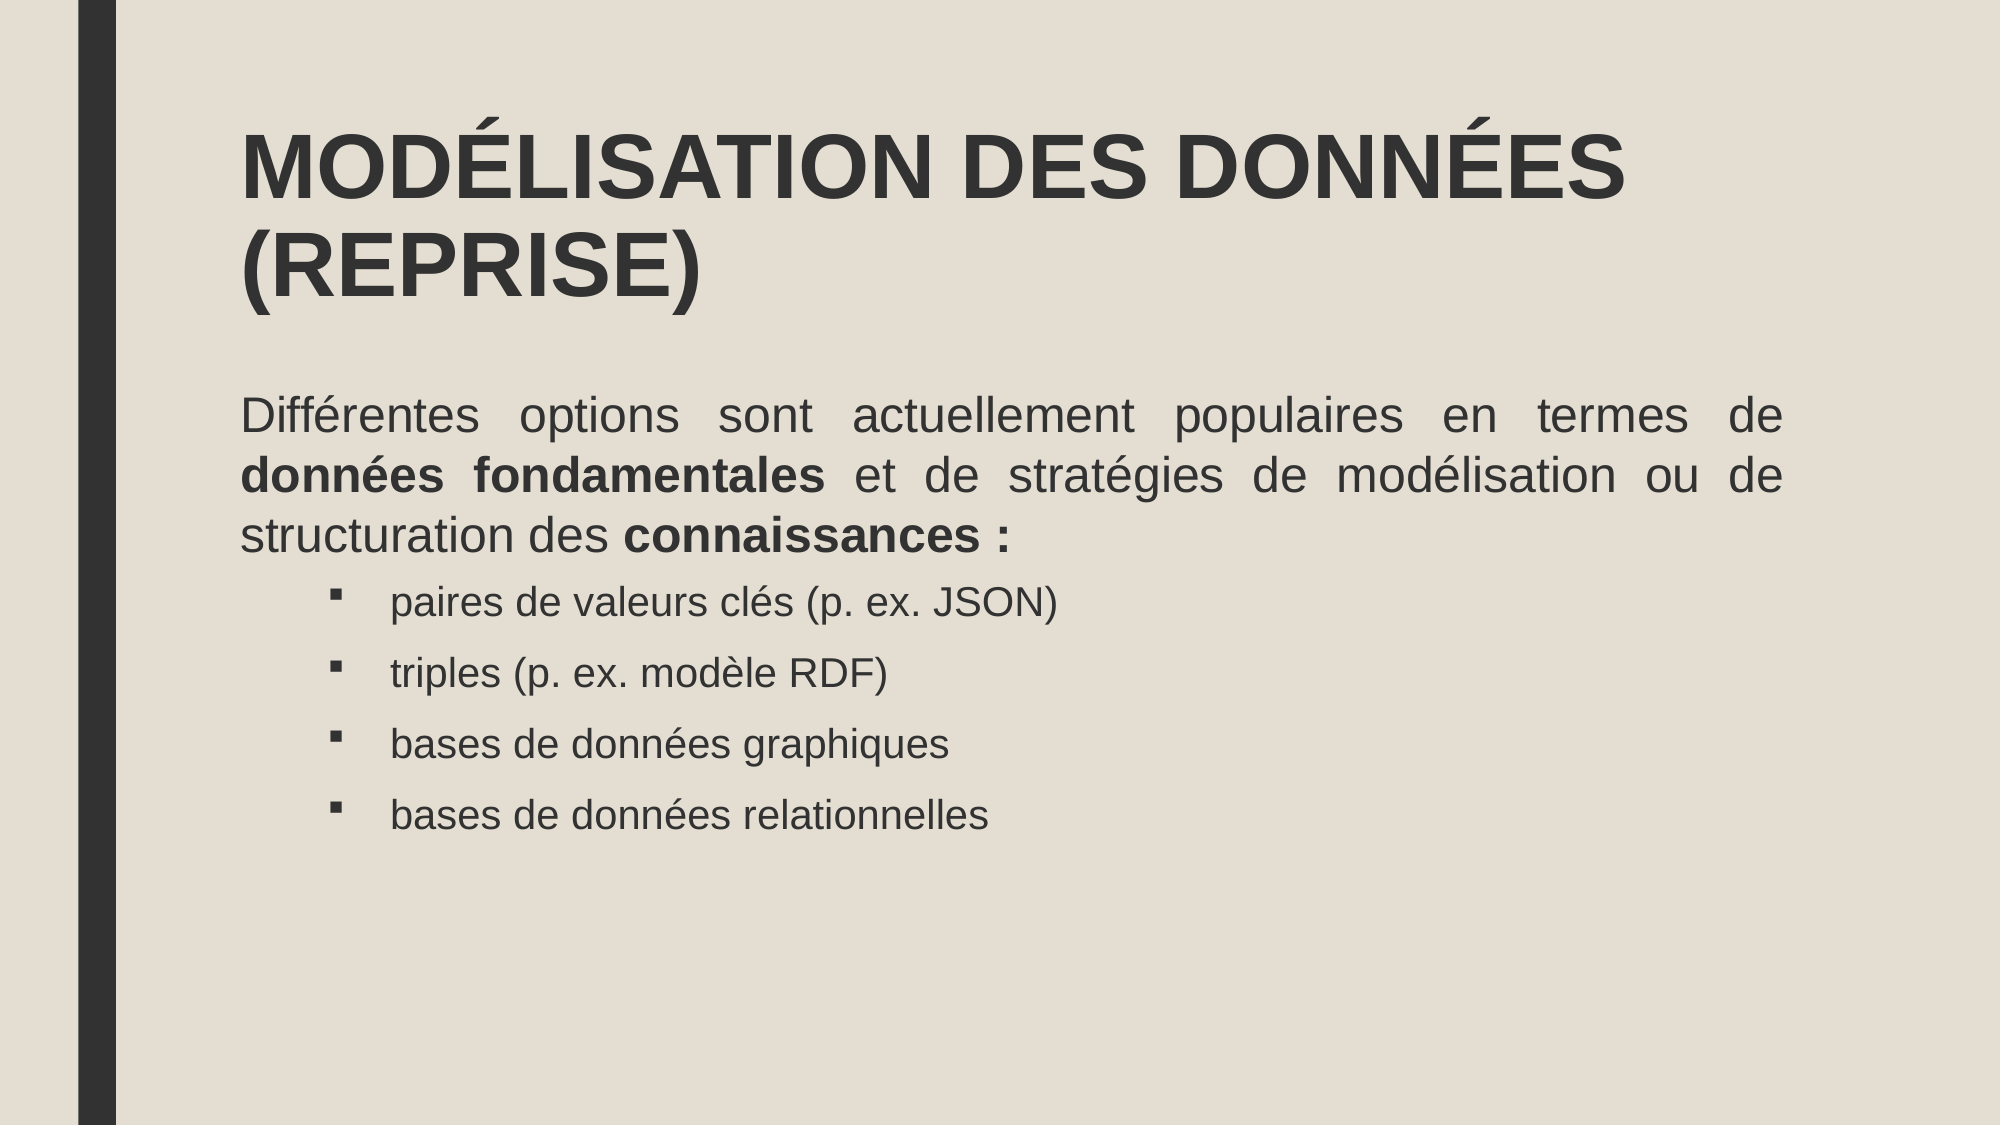

# MODÉLISATION DES DONNÉES (REPRISE)
Différentes options sont actuellement populaires en termes de données fondamentales et de stratégies de modélisation ou de structuration des connaissances :
paires de valeurs clés (p. ex. JSON)
triples (p. ex. modèle RDF)
bases de données graphiques
bases de données relationnelles